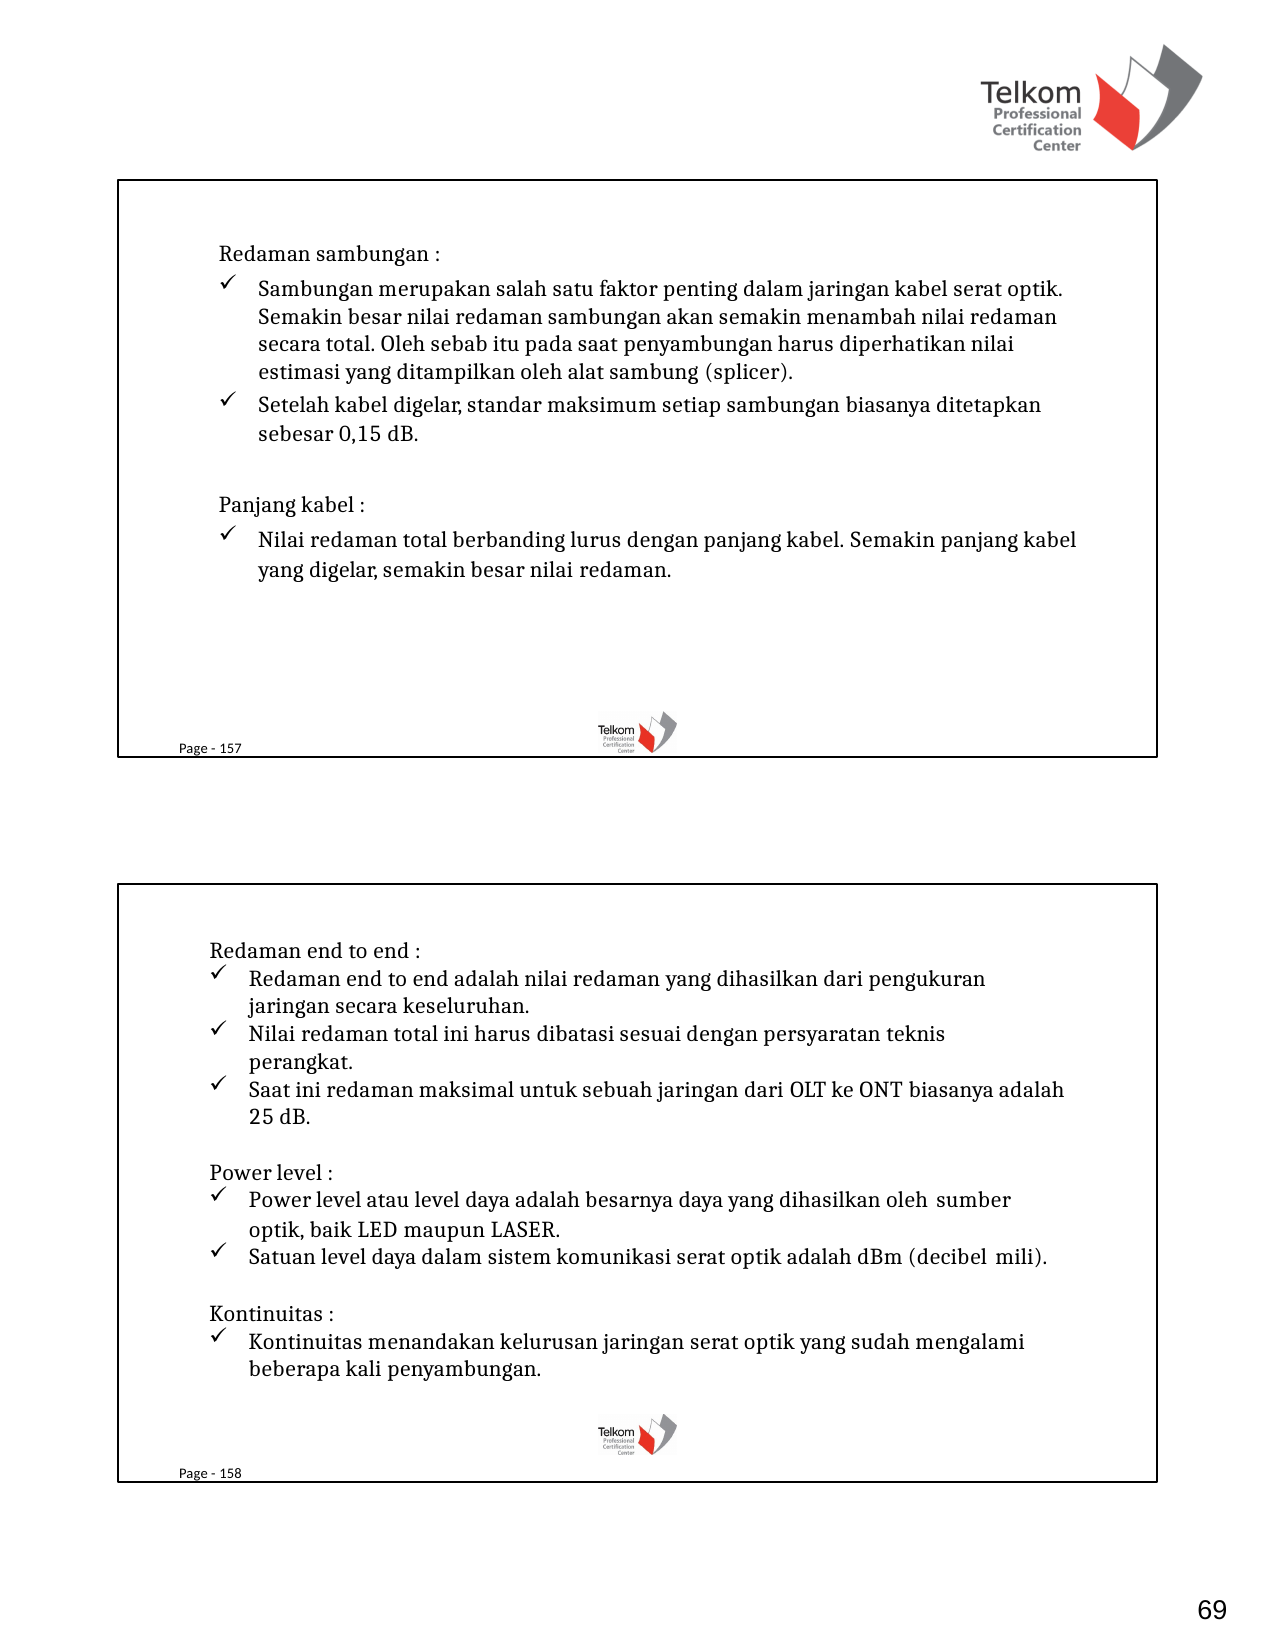

Redaman sambungan :
Sambungan merupakan salah satu faktor penting dalam jaringan kabel serat optik.  Semakin besar nilai redaman sambungan akan semakin menambah nilai redaman  secara total. Oleh sebab itu pada saat penyambungan harus diperhatikan nilai  estimasi yang ditampilkan oleh alat sambung (splicer).
Setelah kabel digelar, standar maksimum setiap sambungan biasanya ditetapkan  sebesar 0,15 dB.

Panjang kabel :
Nilai redaman total berbanding lurus dengan panjang kabel. Semakin panjang kabel  yang digelar, semakin besar nilai redaman.

Page - 157

Redaman end to end :
Redaman end to end adalah nilai redaman yang dihasilkan dari pengukuran  jaringan secara keseluruhan.
Nilai redaman total ini harus dibatasi sesuai dengan persyaratan teknis perangkat.
Saat ini redaman maksimal untuk sebuah jaringan dari OLT ke ONT biasanya adalah  25 dB.

Power level :
Power level atau level daya adalah besarnya daya yang dihasilkan oleh sumber
optik, baik LED maupun LASER.
Satuan level daya dalam sistem komunikasi serat optik adalah dBm (decibel mili).

Kontinuitas :
Kontinuitas menandakan kelurusan jaringan serat optik yang sudah mengalami  beberapa kali penyambungan.

Page - 158

69